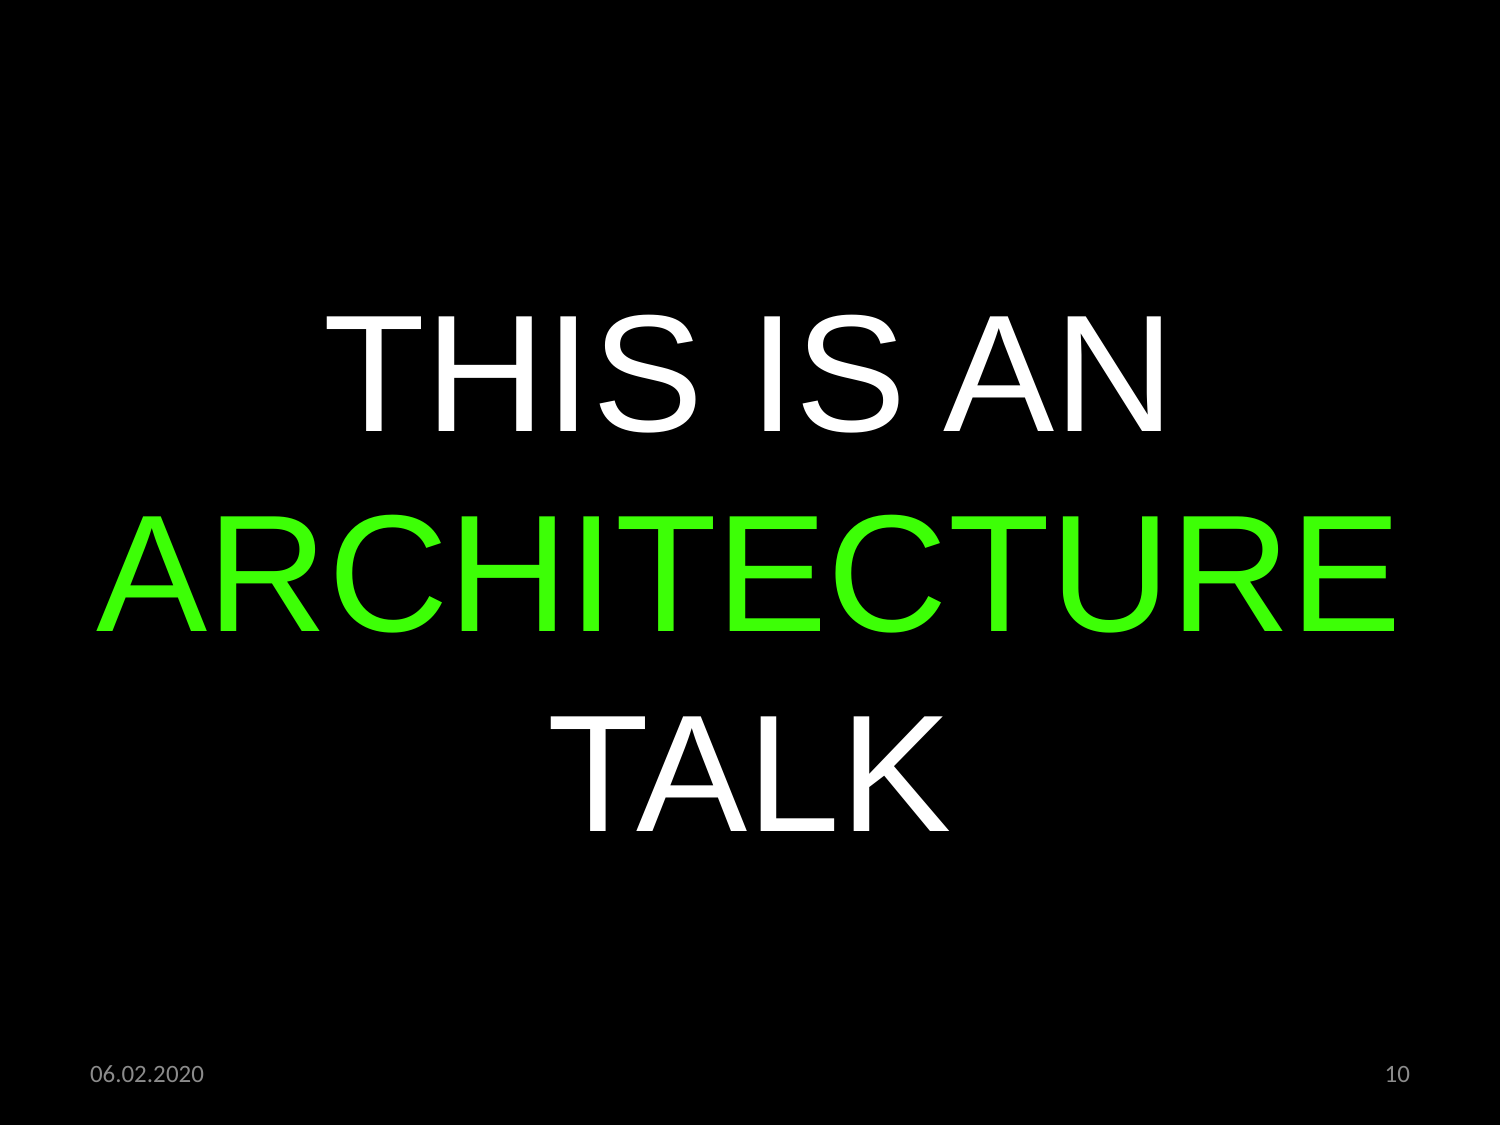

THIS IS AN ARCHITECTURE TALK
06.02.2020
10